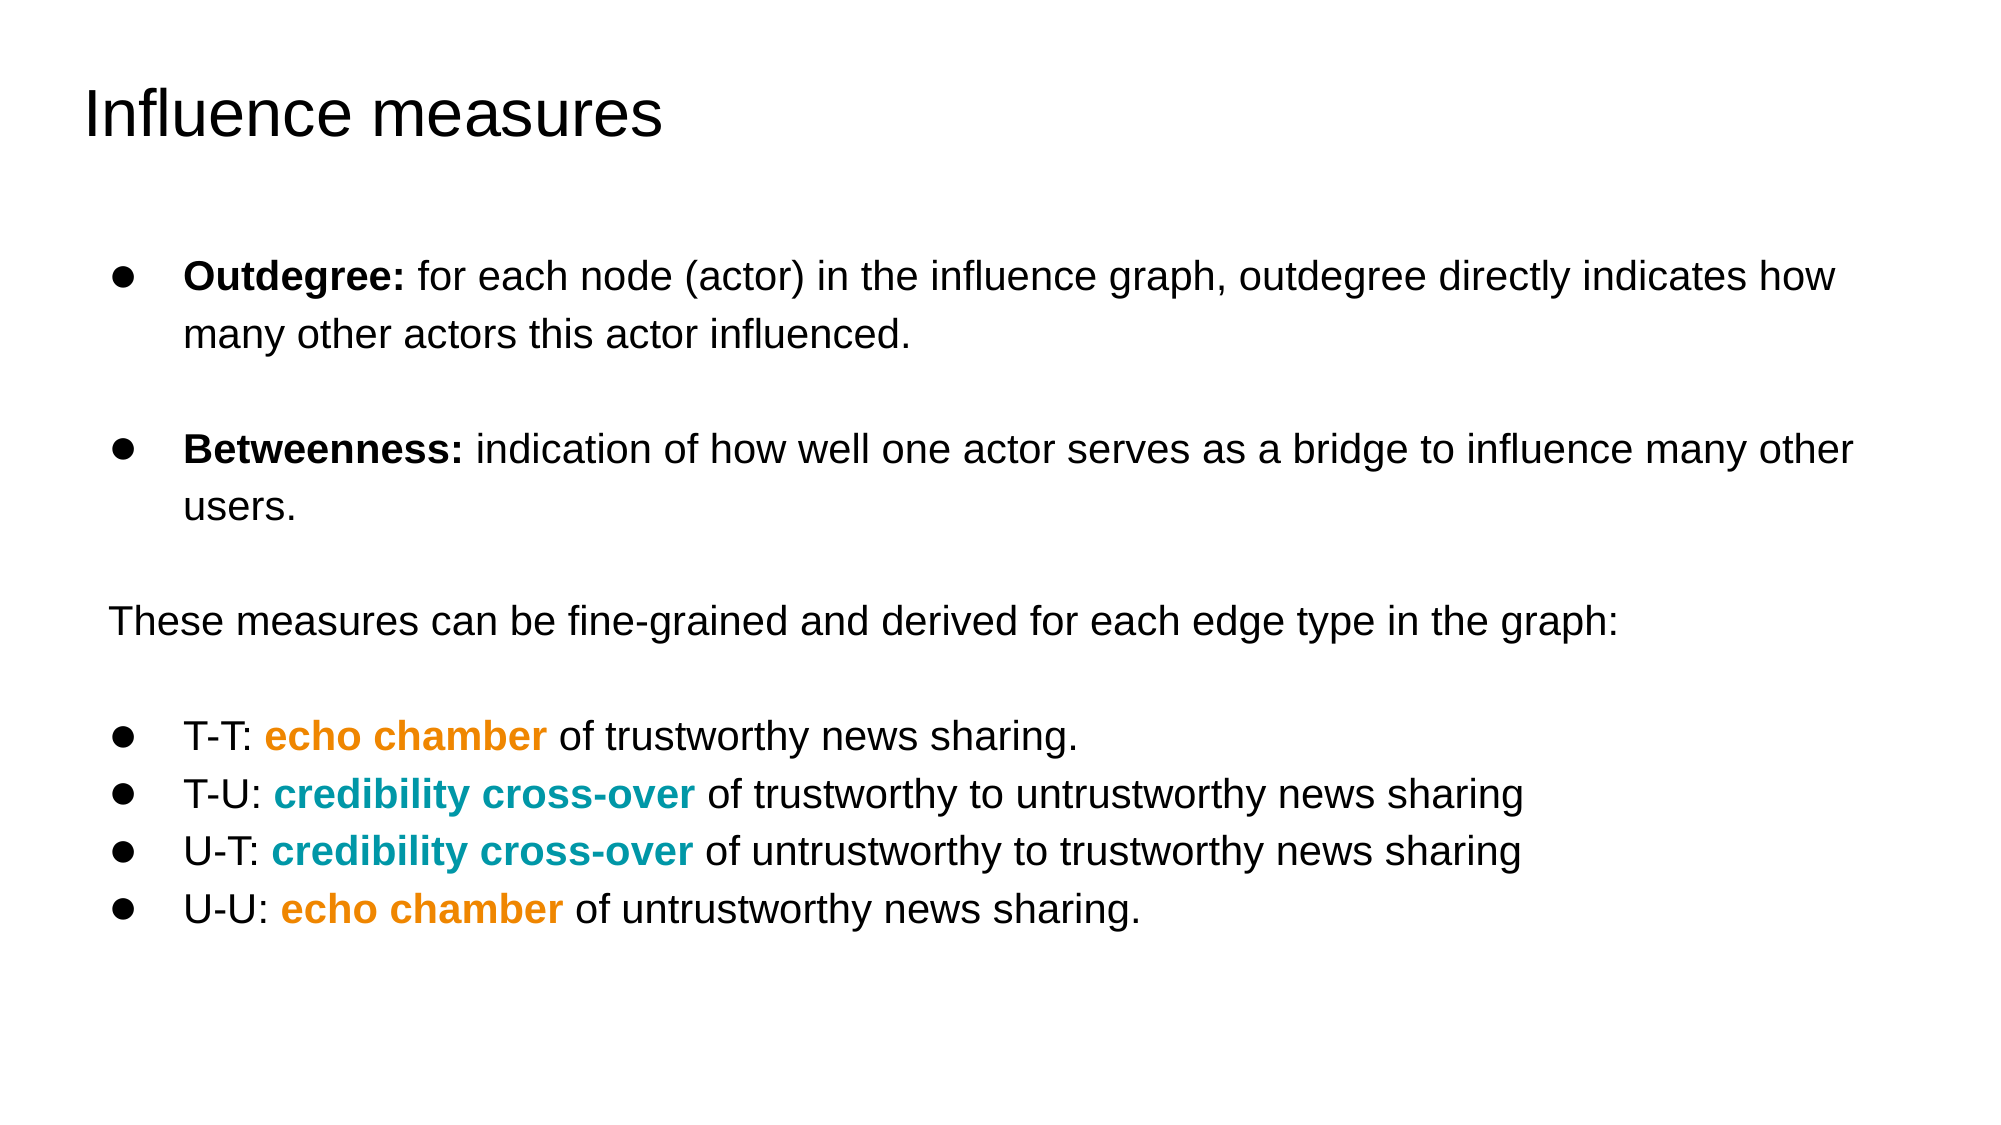

# Influence measures
Outdegree: for each node (actor) in the influence graph, outdegree directly indicates how many other actors this actor influenced.

Betweenness: indication of how well one actor serves as a bridge to influence many other users.

These measures can be fine-grained and derived for each edge type in the graph:

T-T: echo chamber of trustworthy news sharing.
T-U: credibility cross-over of trustworthy to untrustworthy news sharing
U-T: credibility cross-over of untrustworthy to trustworthy news sharing
U-U: echo chamber of untrustworthy news sharing.